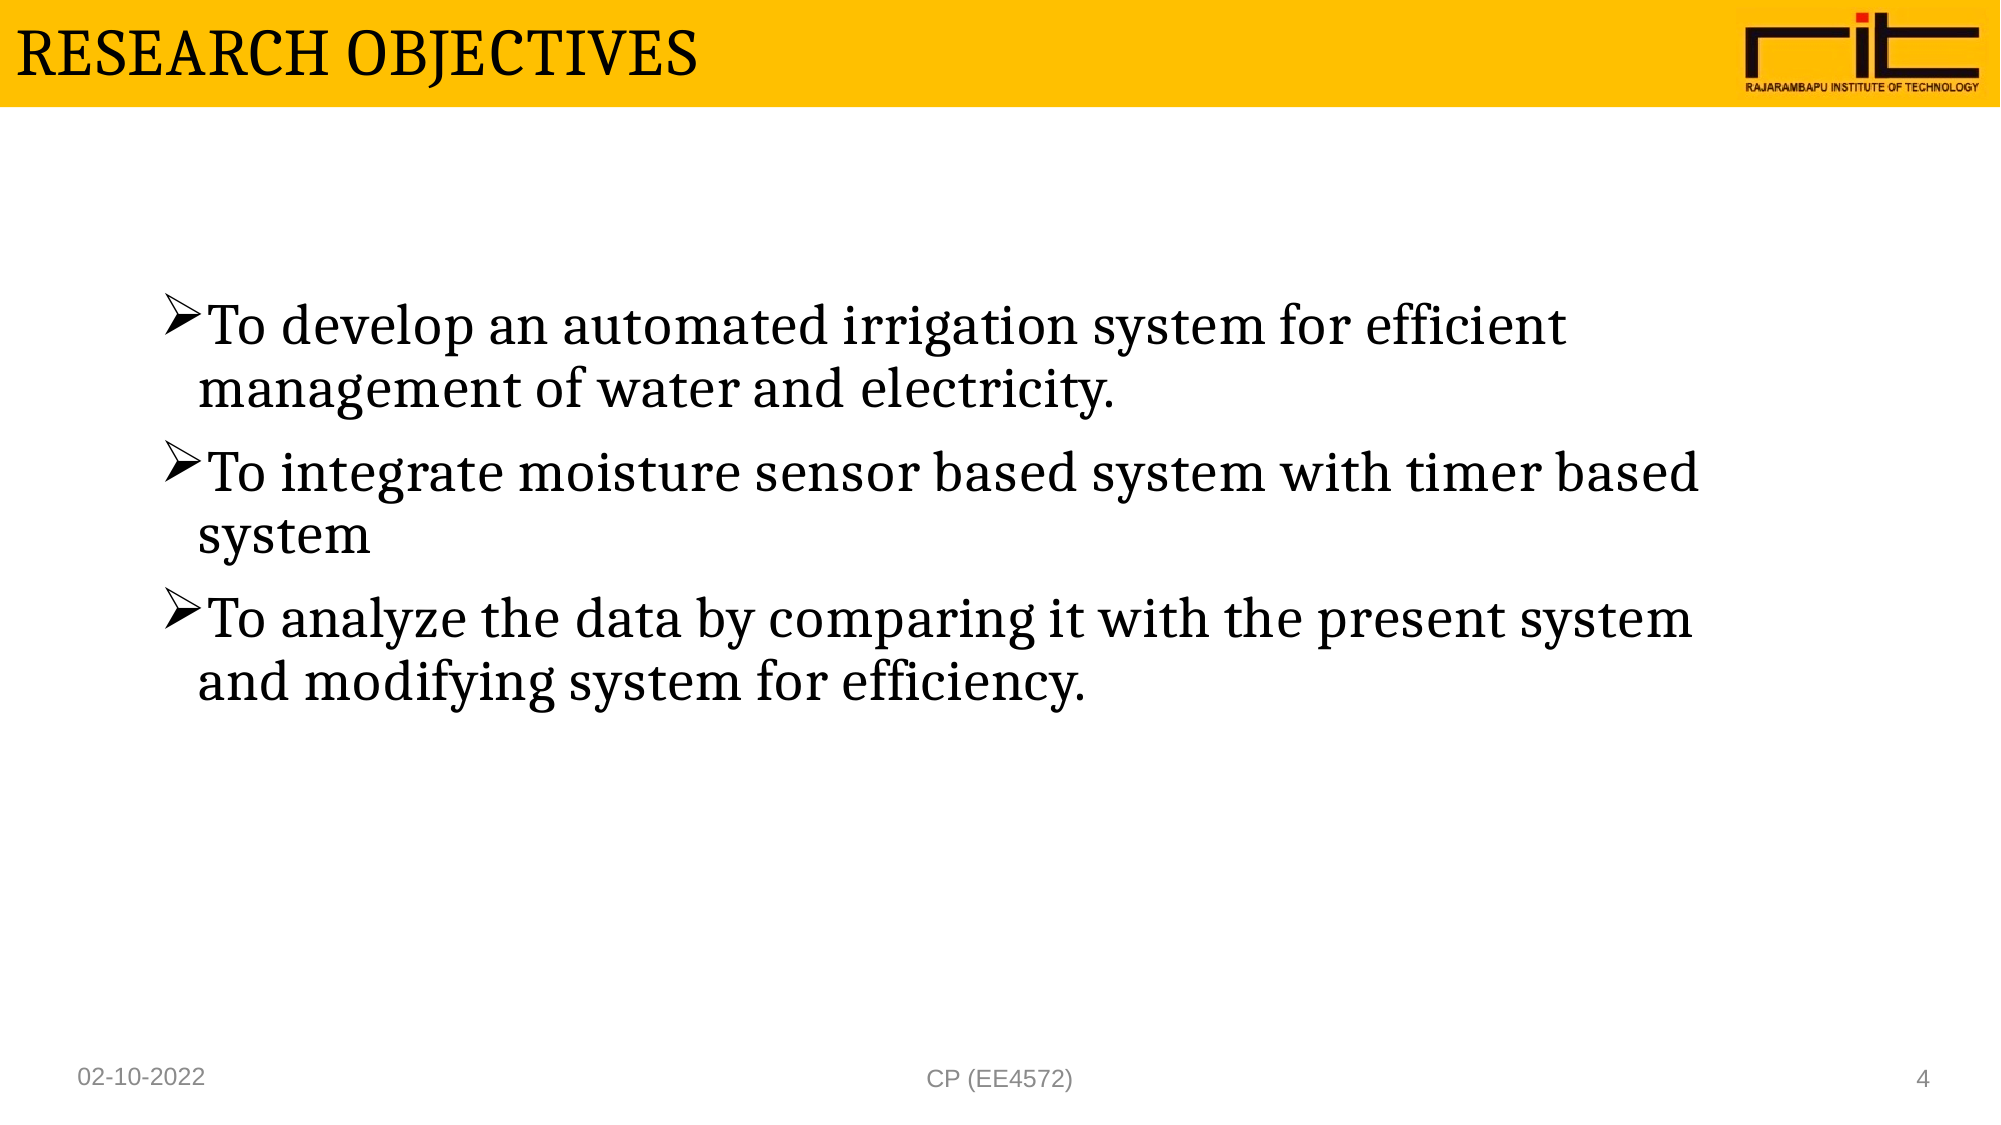

# RESEARCH OBJECTIVES
To develop an automated irrigation system for efficient management of water and electricity.
To integrate moisture sensor based system with timer based system
To analyze the data by comparing it with the present system and modifying system for efficiency.
02-10-2022
CP (EE4572)
4